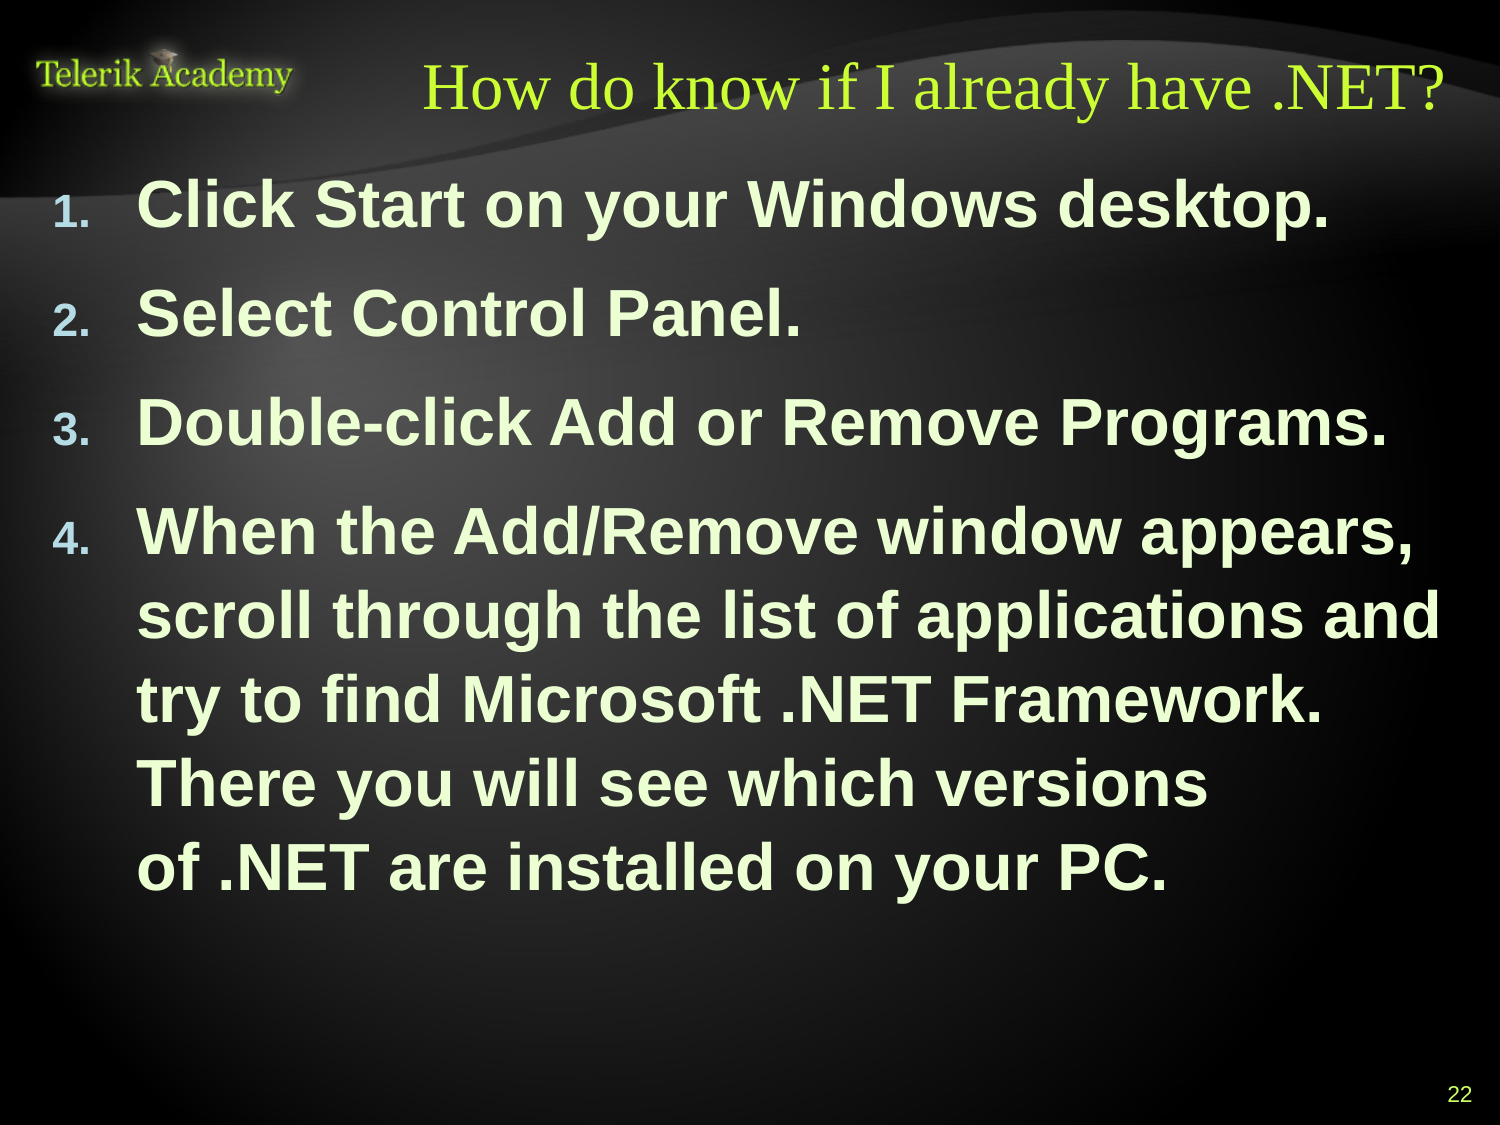

# How do know if I already have .NET?
Click Start on your Windows desktop.
Select Control Panel.
Double-click Add or Remove Programs.
When the Add/Remove window appears, scroll through the list of applications and try to find Microsoft .NET Framework. There you will see which versions of .NET are installed on your PC.

22